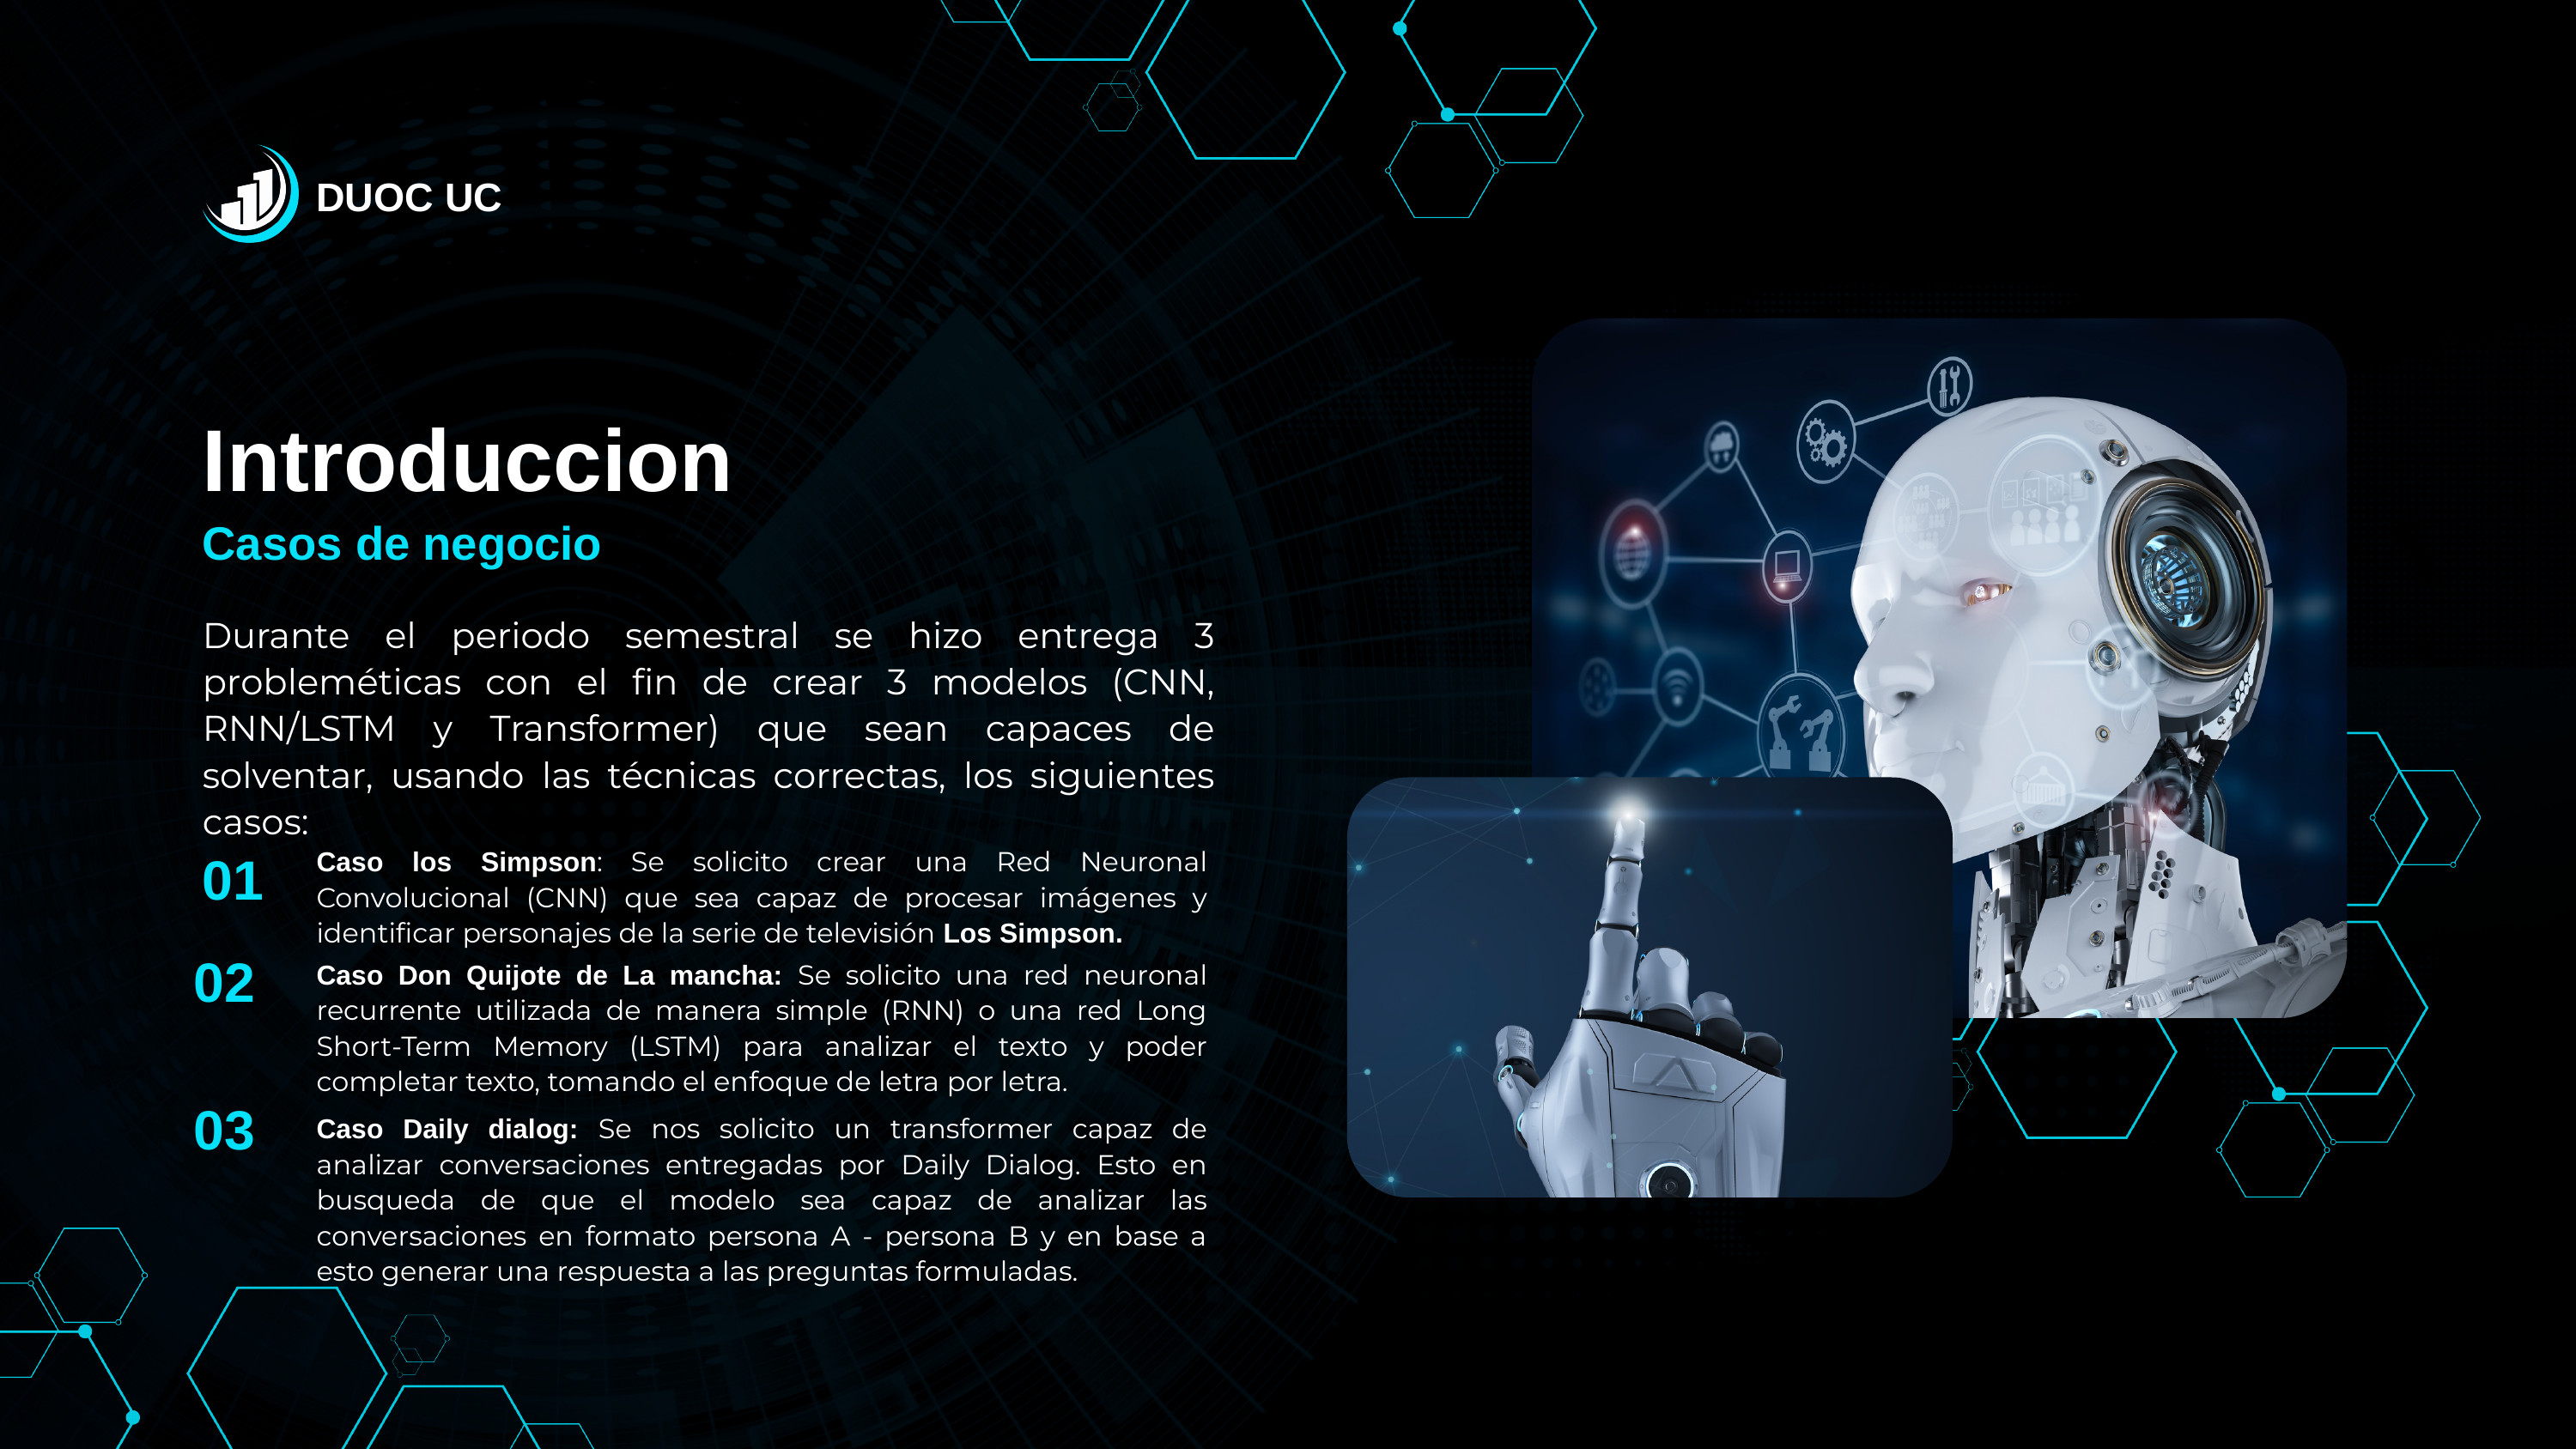

DUOC UC

Introduccion
Casos de negocio

Durante el periodo semestral se hizo entrega 3 probleméticas con el fin de crear 3 modelos (CNN, RNN/LSTM y Transformer) que sean capaces de solventar, usando las técnicas correctas, los siguientes casos:

01
Caso los Simpson: Se solicito crear una Red Neuronal Convolucional (CNN) que sea capaz de procesar imágenes y identificar personajes de la serie de televisión Los Simpson.
02
Caso Don Quijote de La mancha: Se solicito una red neuronal recurrente utilizada de manera simple (RNN) o una red Long Short-Term Memory (LSTM) para analizar el texto y poder completar texto, tomando el enfoque de letra por letra.
03
Caso Daily dialog: Se nos solicito un transformer capaz de analizar conversaciones entregadas por Daily Dialog. Esto en busqueda de que el modelo sea capaz de analizar las conversaciones en formato persona A - persona B y en base a esto generar una respuesta a las preguntas formuladas.